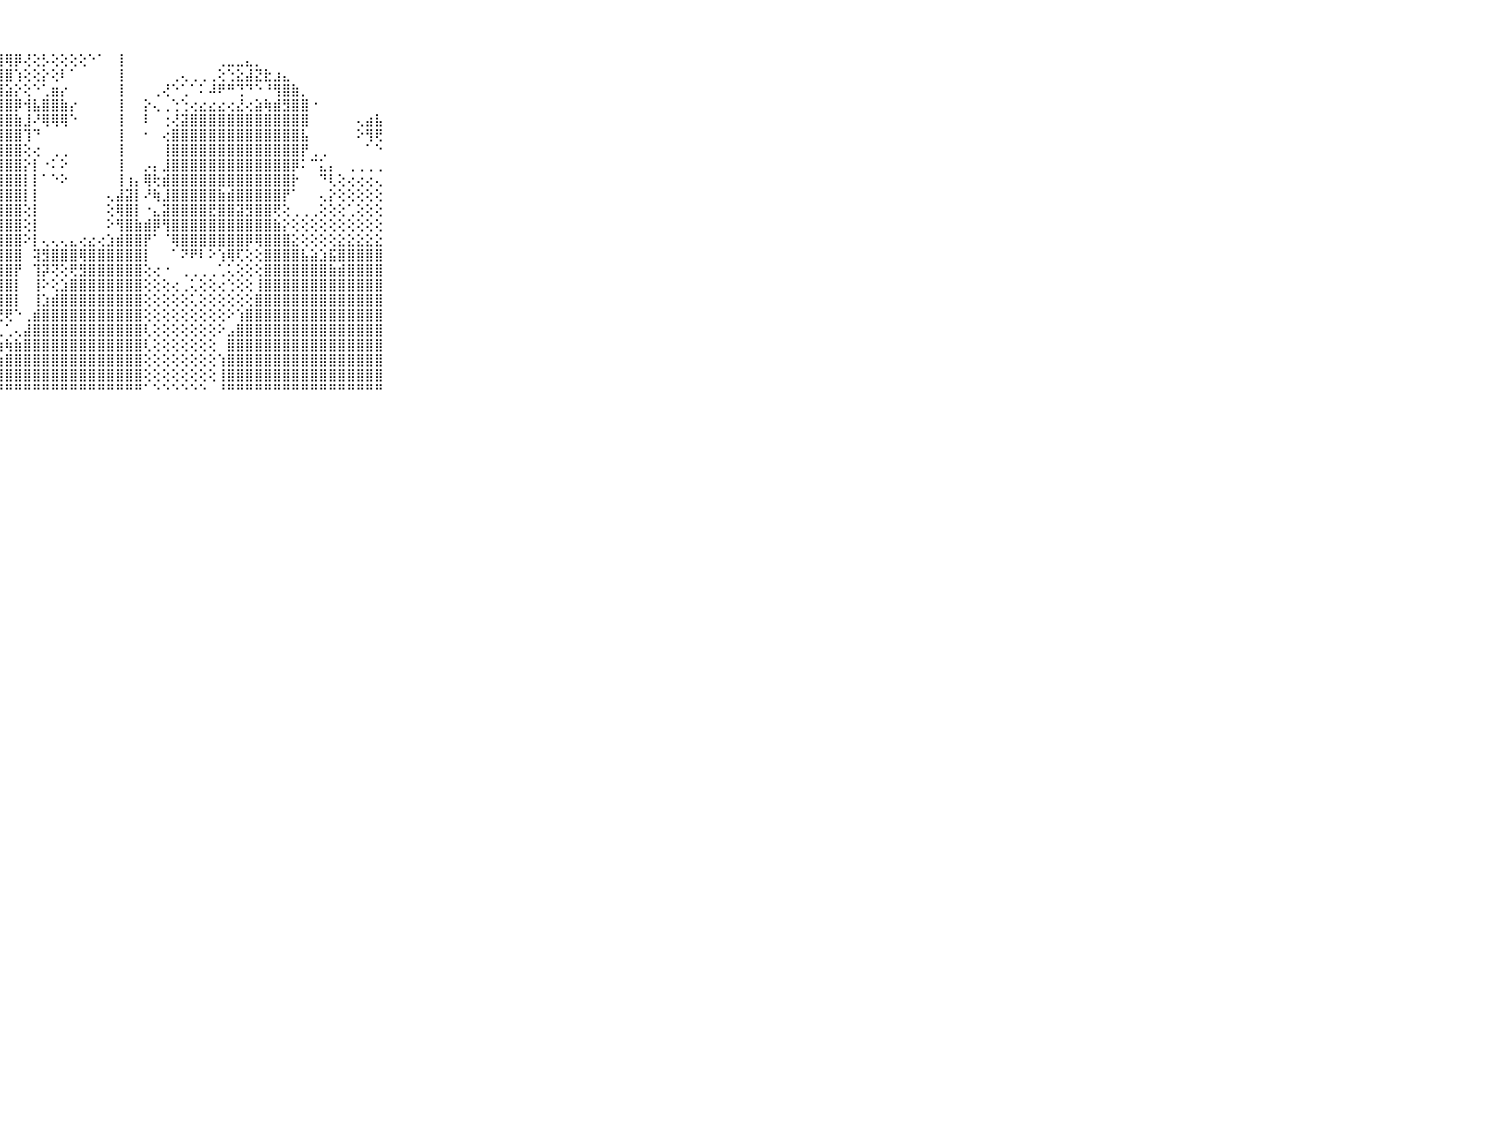

⠀⠀⠀⠀⠀⠀⠀⠀⠀⠀⠀⣿⣿⣿⣿⣿⡟⢕⢜⣿⣿⣿⣿⣿⣿⣿⣿⣿⢿⡿⢜⢕⡣⢕⢕⢕⢕⠑⠁⠀⢸⠀⠀⠀⠀⠀⠀⠀⠀⠀⠀⢀⣀⣀⣄⡀⠀⠀⠀⠀⠀⠀⠀⠀⠀⠀⠀⠀⠀⠀⠀⠀⠀⠀⠀⠀⠀⠀⠀⠀⠀
⠀⠀⠀⠀⠀⠀⠀⠀⠀⠀⠀⣿⣿⣿⣿⣿⣧⣕⣼⣿⣿⣿⣿⣿⣿⣿⢽⣿⣿⢱⢕⢕⡕⢕⠇⠁⠀⠀⠀⠀⢸⠀⠀⠀⠀⠀⢀⢄⢀⢀⢀⢕⢑⣕⣼⣝⣗⣰⣄⠀⠀⠀⠀⠀⠀⠀⠀⠀⠀⠀⠀⠀⠀⠀⠀⠀⠀⠀⠀⠀⠀
⠀⠀⠀⠀⠀⠀⠀⠀⠀⠀⠀⣿⣿⣿⣿⣿⣿⣿⣿⣿⣿⣿⣿⣿⣿⣿⣷⣿⣵⡕⢕⠑⢁⣶⡔⠀⠀⠀⠀⠀⢸⠀⠀⠀⢀⢜⠑⢁⠁⠅⠼⠟⠛⢙⠙⠑⠘⢻⣿⣷⡀⠀⠀⠀⠀⠀⠀⠀⠀⠀⠀⠀⠀⠀⠀⠀⠀⠀⠀⠀⠀
⠀⠀⠀⠀⠀⠀⠀⠀⠀⠀⠀⣿⣿⣿⣿⣿⣿⣿⣿⣿⣽⣿⣿⣿⣿⣿⣿⣿⣿⡿⢺⣧⣿⣿⣷⡔⠀⠀⠀⠀⢸⠀⠀⡕⢄⢀⢑⢑⢔⣔⣔⣔⢔⣜⢔⣵⢷⣾⣻⣿⣿⠐⠀⠀⠀⠀⠀⠀⠀⠀⠀⠀⠀⠀⠀⠀⠀⠀⠀⠀⠀
⠀⠀⠀⠀⠀⠀⠀⠀⠀⠀⠀⣿⣿⣿⣿⣿⢟⠑⠁⠑⠝⣿⣿⣿⣿⣿⣿⣿⣿⣷⣸⠜⢿⢿⢿⠑⠀⠀⠀⠀⢸⠀⠀⠇⠀⢐⢜⣽⣿⣿⣿⣿⣿⣿⣿⣿⣿⣿⣿⣿⣿⠀⠀⠀⠀⠀⢄⣴⣧⠀⠀⠀⠀⠀⠀⠀⠀⠀⠀⠀⠀
⠀⠀⠀⠀⠀⠀⠀⠀⠀⠀⠀⣿⣿⣿⣿⡏⠀⠀⠀⠀⠀⠜⣿⣿⣿⣿⣿⣿⣿⣿⢹⠙⠀⠀⠀⠀⠀⠀⠀⠀⢸⠀⠀⠂⠀⢔⣿⣿⣿⣿⣿⣿⣿⣿⣿⣿⣿⣿⣿⣿⣧⠀⠀⠀⠀⠀⠕⢻⢟⠀⠀⠀⠀⠀⠀⠀⠀⠀⠀⠀⠀
⠀⠀⠀⠀⠀⠀⠀⠀⠀⠀⠀⣿⣿⣿⣿⣧⢀⠀⠀⠀⠀⠀⢹⣿⣿⣿⣿⣿⣿⣿⢕⢔⠀⢀⢀⠀⠀⠀⠀⠀⢸⠀⠀⠀⠀⢸⣿⣿⣿⣿⣿⣿⣿⣿⣿⣿⣿⣿⣿⣿⡟⢀⢀⠀⠀⠀⠀⠁⠑⠀⠀⠀⠀⠀⠀⠀⠀⠀⠀⠀⠀
⠀⠀⠀⠀⠀⠀⠀⠀⠀⠀⠀⣿⣿⣿⣿⣿⡇⢀⠀⠀⠀⠀⢕⣿⣿⣿⣿⣿⣿⣿⡕⡇⠐⠅⠕⠀⠀⠀⠀⠀⢸⠀⠀⡠⡄⣸⣿⣿⣿⣿⣿⣿⣿⣿⣿⣿⣿⣿⣿⡿⠅⠉⣅⡄⠀⢀⢀⢀⢀⠀⠀⠀⠀⠀⠀⠀⠀⠀⠀⠀⠀
⠀⠀⠀⠀⠀⠀⠀⠀⠀⠀⠀⣿⣿⣿⣿⣿⣿⢅⠀⠀⠀⠀⠀⣿⣿⣿⣿⣿⣿⣿⡇⡇⠁⠑⠕⠀⠀⠀⠀⠀⢸⢰⡄⢿⢗⣾⣿⣿⣿⣿⣿⣿⣿⣿⣿⣿⣿⣿⣿⡗⠀⠀⠙⢇⢕⢔⢔⢔⢄⠀⠀⠀⠀⠀⠀⠀⠀⠀⠀⠀⠀
⠀⠀⠀⠀⠀⠀⠀⠀⠀⠀⠀⣿⣿⣿⣿⣿⣿⠔⠀⠀⠀⠀⠐⣿⣿⣿⣿⣿⣿⣿⡇⡇⠀⠀⠀⠀⠀⠀⠀⢄⣼⣽⡇⠜⢷⣸⣿⣿⣿⣿⣿⣷⣾⣿⣿⣿⣿⣿⡟⠁⠀⠀⢄⡕⢕⢕⢕⢕⢕⠀⠀⠀⠀⠀⠀⠀⠀⠀⠀⠀⠀
⠀⠀⠀⠀⠀⠀⠀⠀⠀⠀⠀⣿⣿⣿⣿⣿⣿⠕⠀⠀⠀⠀⠄⣿⣿⣿⣿⣿⣿⣿⢕⡇⠀⠀⠀⠀⠀⠀⠀⢕⢿⣿⡇⠐⣄⣽⣿⣿⣿⣿⣟⣿⣿⣽⣻⣿⣿⢟⢕⢀⢀⢀⢕⢕⢕⢁⢕⢕⢕⠀⠀⠀⠀⠀⠀⠀⠀⠀⠀⠀⠀
⠀⠀⠀⠀⠀⠀⠀⠀⠀⠀⠀⣿⣿⣿⣿⣿⣿⠑⠀⠀⠀⠀⠀⣿⣿⣿⣿⣿⣿⣿⢕⡇⠀⠀⠀⠀⠀⠀⠀⠕⢻⣿⣷⣾⡿⢻⣿⣿⣿⣿⣿⣿⣿⣿⣿⣿⣿⣷⡕⢕⢕⢕⢕⢕⢕⢕⢕⢕⢕⠀⠀⠀⠀⠀⠀⠀⠀⠀⠀⠀⠀
⠀⠀⠀⠀⠀⠀⠀⠀⠀⠀⠀⣿⣿⣿⣿⣿⠏⠀⠀⠀⠀⠀⠀⢸⣿⣿⣿⣿⣿⣿⠕⡇⢄⢄⢄⣄⢔⣔⢔⣱⣾⣿⣿⡟⠁⠈⢿⣿⣿⣿⣿⣿⣿⣿⡿⢿⣿⣿⣿⣕⢕⢕⢕⢕⣕⣕⣕⣕⣕⠀⠀⠀⠀⠀⠀⠀⠀⠀⠀⠀⠀
⠀⠀⠀⠀⠀⠀⠀⠀⠀⠀⠀⣿⣿⣿⣿⣿⢕⢔⠀⠀⠀⠀⠀⢸⣿⣿⣿⣿⣿⣿⠀⢽⣻⣿⣿⣿⢿⣿⣿⣿⣿⣿⣿⡇⠀⠀⠁⠝⠟⠇⠕⢱⢿⢏⢕⢕⣿⣿⣿⣿⣧⣵⣱⣯⣿⣿⣿⣿⣿⠀⠀⠀⠀⠀⠀⠀⠀⠀⠀⠀⠀
⠀⠀⠀⠀⠀⠀⠀⠀⠀⠀⠀⣿⣿⣿⣿⣿⢕⢕⠀⢀⠀⠀⠀⢸⣿⣿⣿⣿⣿⡟⠀⢹⡽⢝⢕⢟⣻⣿⣿⣿⣿⣿⣿⢕⢔⠐⠀⢀⢀⢀⢀⢁⢅⢕⢕⢕⣿⣿⣿⣿⣿⣿⣿⣷⣾⣿⣿⣿⣿⠀⠀⠀⠀⠀⠀⠀⠀⠀⠀⠀⠀
⠀⠀⠀⠀⠀⠀⠀⠀⠀⠀⠀⣿⣿⣿⣿⣿⢕⢕⢔⢔⢔⢔⢕⢸⣿⣿⣿⣿⣿⡇⠀⢸⠕⢕⣱⣿⣿⣿⣿⣿⣿⣿⣿⢕⢕⢕⢔⢀⢅⢕⢕⢔⢑⢕⢕⢸⣿⣿⣿⣿⣿⣿⣿⣿⣿⣿⣿⣿⣿⠀⠀⠀⠀⠀⠀⠀⠀⠀⠀⠀⠀
⠀⠀⠀⠀⠀⠀⠀⠀⠀⠀⠀⣿⣿⣿⣿⣿⢕⢕⢕⢕⢕⢕⢕⢸⣿⣿⣿⣿⣿⡇⠀⢸⣱⣾⣿⣿⣿⣿⣿⣿⣿⣿⣿⢕⢕⢕⢕⢕⢅⢕⢕⢕⢕⢕⢕⣿⣿⣿⣿⣿⣿⣿⣿⣿⣿⣿⣿⣿⣿⠀⠀⠀⠀⠀⠀⠀⠀⠀⠀⠀⠀
⠀⠀⠀⠀⠀⠀⠀⠀⠀⠀⠀⣿⣿⣿⣿⡟⢕⢕⢕⢕⢕⢕⢅⣸⣿⣿⡿⢟⢟⠑⢀⣾⣿⣿⣿⣿⣿⣿⣿⣿⣿⣿⣿⢕⢕⢕⢕⢕⢕⢕⢕⢕⠕⢱⣿⣿⣿⣿⣿⣿⣿⣿⣿⣿⣿⣿⣿⣿⣿⠀⠀⠀⠀⠀⠀⠀⠀⠀⠀⠀⠀
⠀⠀⠀⠀⠀⠀⠀⠀⠀⠀⠀⣿⣿⣿⣿⢗⢗⣇⣕⡱⢕⠕⢟⢟⢏⢕⢕⢅⢁⢄⣼⣿⣿⣿⣿⣿⣿⣿⣿⣿⣿⣿⣿⢇⢕⢕⢕⢕⢕⢕⢕⠕⣠⣿⣿⣿⣿⣿⣿⣿⣿⣿⣿⣿⣿⣿⣿⣿⣿⠀⠀⠀⠀⠀⠀⠀⠀⠀⠀⠀⠀
⠀⠀⠀⠀⠀⠀⠀⠀⠀⠀⠀⣿⣿⣿⣿⣿⣿⡿⢟⢇⢕⢕⢕⢕⢕⢕⢕⢱⢷⣷⣿⣿⣿⣿⣿⣿⣿⣿⣿⣿⣿⣿⣿⢇⢕⢕⢕⢕⢕⢕⢕⠀⣿⣿⣿⣿⣿⣿⣿⣿⣿⣿⣿⣿⣿⣿⣿⣿⣿⠀⠀⠀⠀⠀⠀⠀⠀⠀⠀⠀⠀
⠀⠀⠀⠀⠀⠀⠀⠀⠀⠀⠀⣿⣿⡿⢟⢏⣕⣵⣵⣕⣵⣵⣵⣵⣵⣷⣷⣷⣿⣿⣿⣿⣿⣿⣿⣿⣿⣿⣿⣿⣿⣿⣿⢕⢕⢕⢕⢕⢕⢕⢕⢱⣿⣿⣿⣿⣿⣿⣿⣿⣿⣿⣿⣿⣿⣿⣿⣿⣿⠀⠀⠀⠀⠀⠀⠀⠀⠀⠀⠀⠀
⠀⠀⠀⠀⠀⠀⠀⠀⠀⠀⠀⢏⢝⢕⢕⢜⢝⢏⢻⣿⣿⣿⣿⣿⣿⣿⣿⣿⣿⣿⣿⣿⣿⣿⣿⣿⣿⣿⣿⣿⣿⣿⣿⢕⢕⢕⢕⢕⢕⢕⢕⢸⣿⣿⣿⣿⣿⣿⣿⣿⣿⣿⣿⣿⣿⣿⣿⣿⣿⠀⠀⠀⠀⠀⠀⠀⠀⠀⠀⠀⠀
⠀⠀⠀⠀⠀⠀⠀⠀⠀⠀⠀⠑⠑⠑⠑⠑⠑⠑⠑⠑⠑⠑⠘⠘⠛⠛⠛⠛⠛⠛⠛⠛⠛⠛⠛⠛⠛⠛⠛⠛⠛⠛⠛⠁⠑⠑⠑⠑⠑⠑⠀⠘⠛⠛⠛⠛⠛⠛⠛⠛⠛⠛⠛⠛⠛⠛⠛⠛⠛⠀⠀⠀⠀⠀⠀⠀⠀⠀⠀⠀⠀